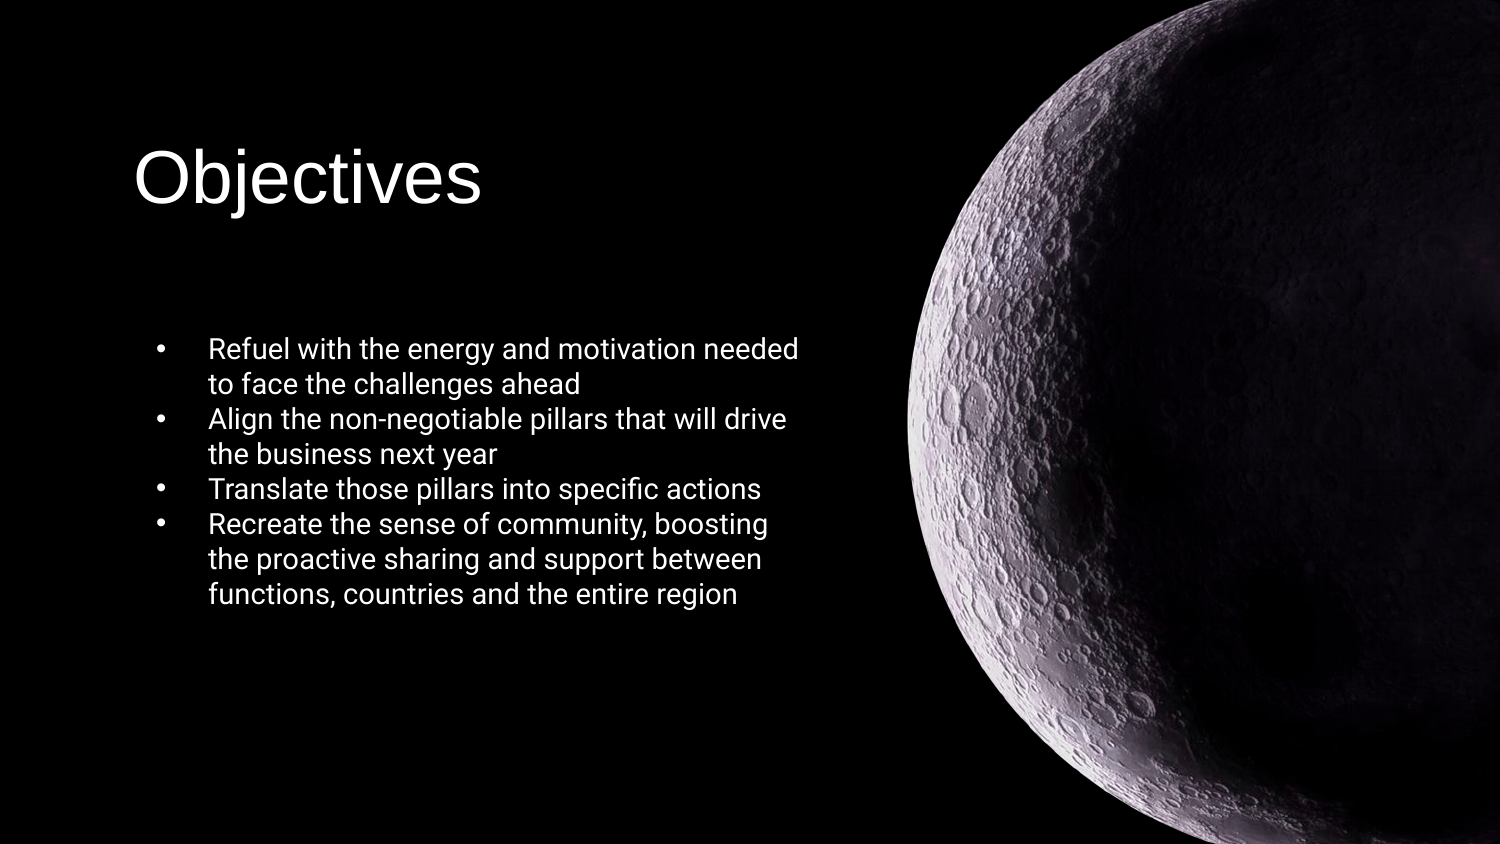

# Objectives
Refuel with the energy and motivation needed to face the challenges ahead
Align the non-negotiable pillars that will drive the business next year
Translate those pillars into specific actions
Recreate the sense of community, boosting the proactive sharing and support between functions, countries and the entire region